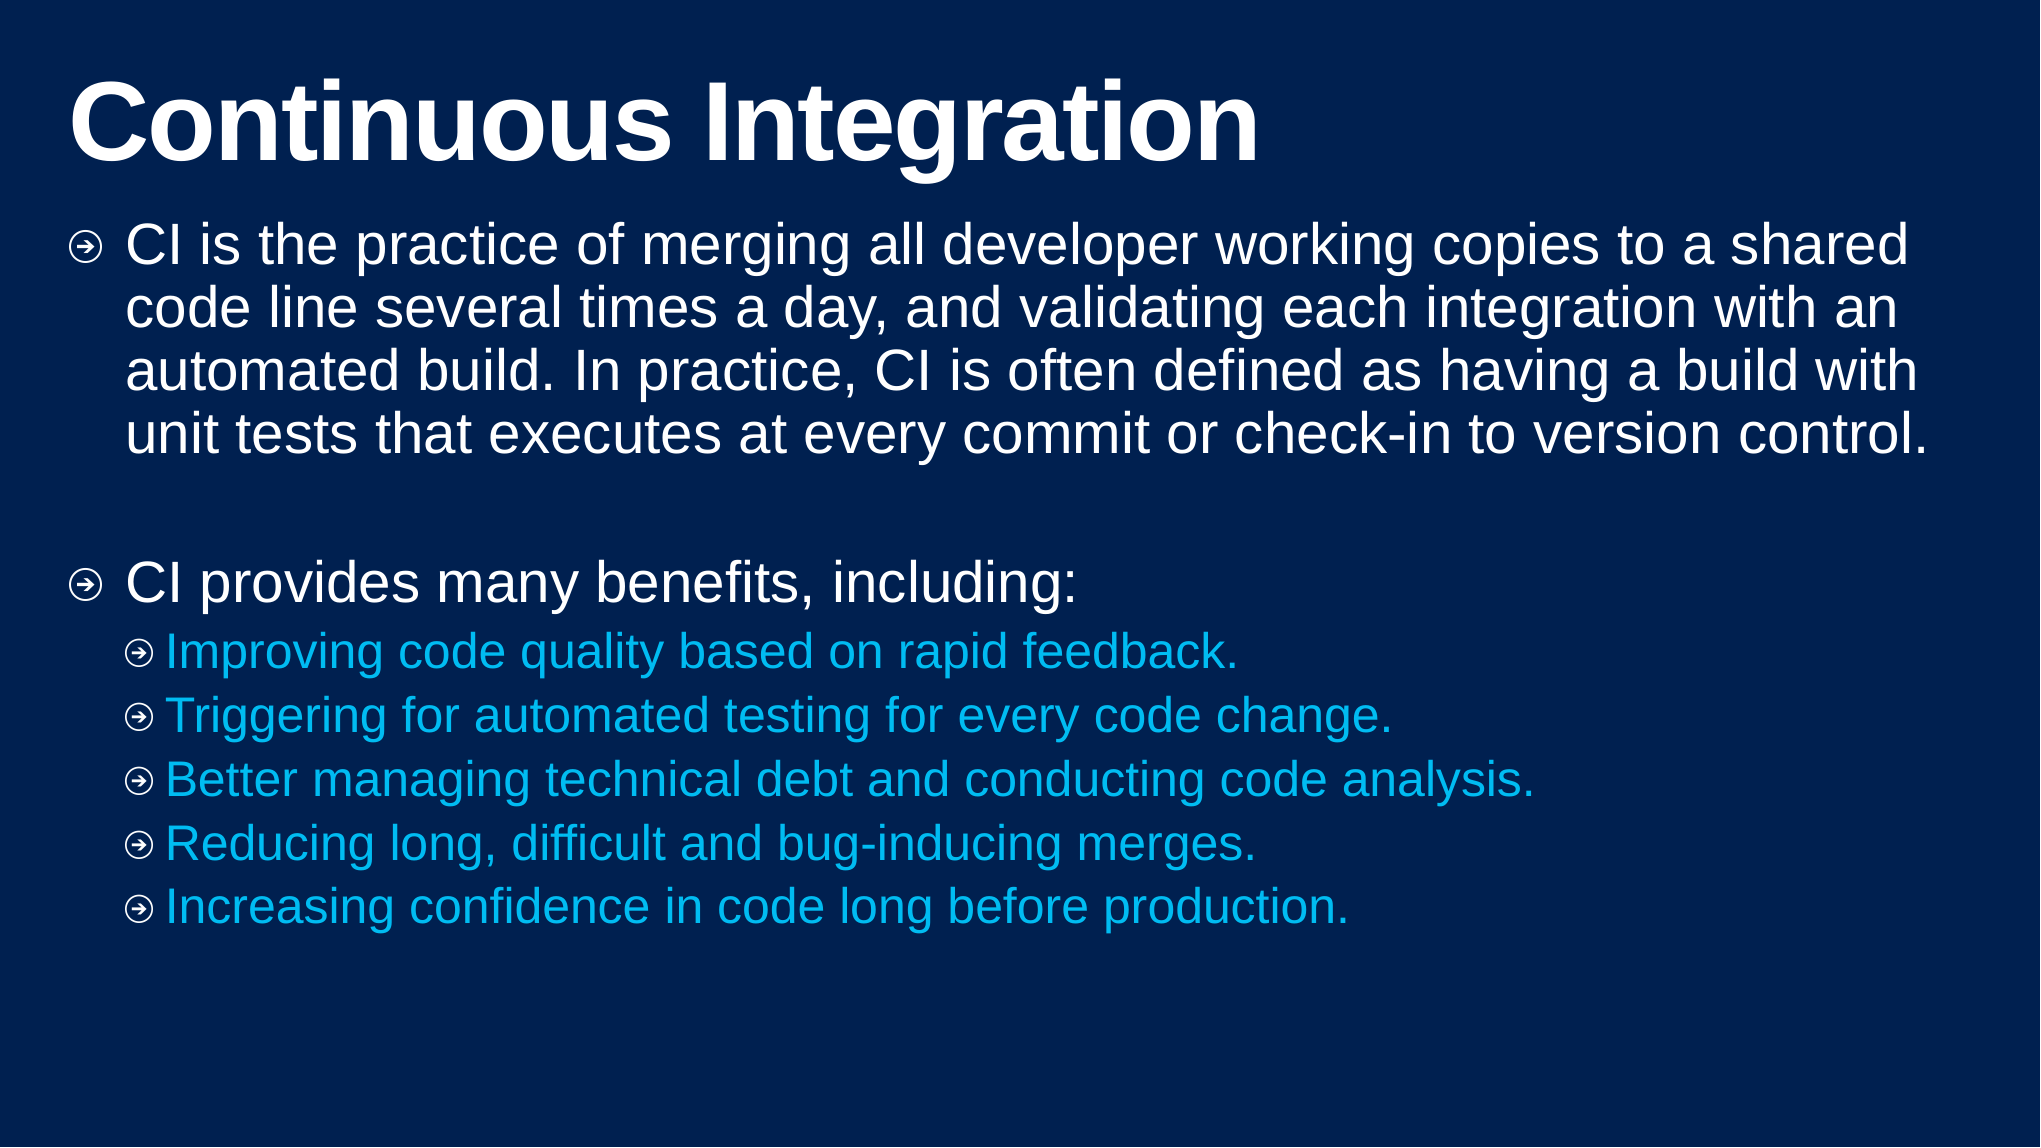

# Continuous Integration
CI is the practice of merging all developer working copies to a shared code line several times a day, and validating each integration with an automated build. In practice, CI is often defined as having a build with unit tests that executes at every commit or check-in to version control.

CI provides many benefits, including:
Improving code quality based on rapid feedback.
Triggering for automated testing for every code change.
Better managing technical debt and conducting code analysis.
Reducing long, difficult and bug-inducing merges.
Increasing confidence in code long before production.